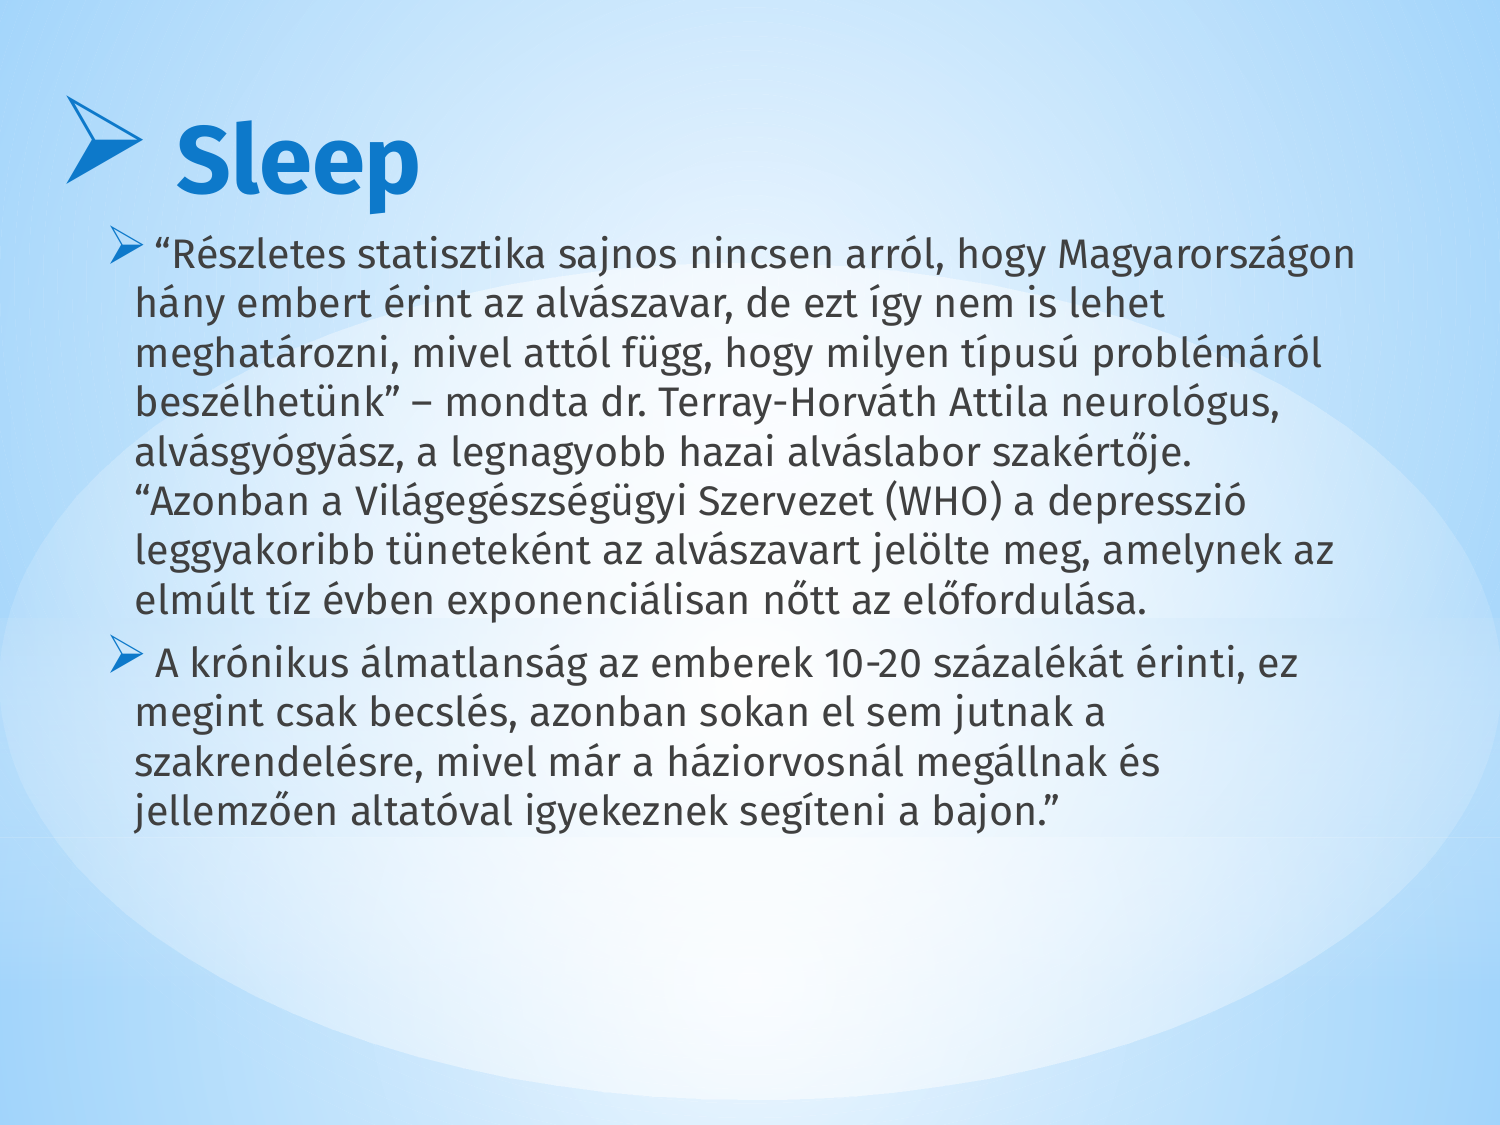

Sleep
 “Részletes statisztika sajnos nincsen arról, hogy Magyarországon hány embert érint az alvászavar, de ezt így nem is lehet meghatározni, mivel attól függ, hogy milyen típusú problémáról beszélhetünk” – mondta dr. Terray-Horváth Attila neurológus, alvásgyógyász, a legnagyobb hazai alváslabor szakértője. “Azonban a Világegészségügyi Szervezet (WHO) a depresszió leggyakoribb tüneteként az alvászavart jelölte meg, amelynek az elmúlt tíz évben exponenciálisan nőtt az előfordulása.
 A krónikus álmatlanság az emberek 10-20 százalékát érinti, ez megint csak becslés, azonban sokan el sem jutnak a szakrendelésre, mivel már a háziorvosnál megállnak és jellemzően altatóval igyekeznek segíteni a bajon.”